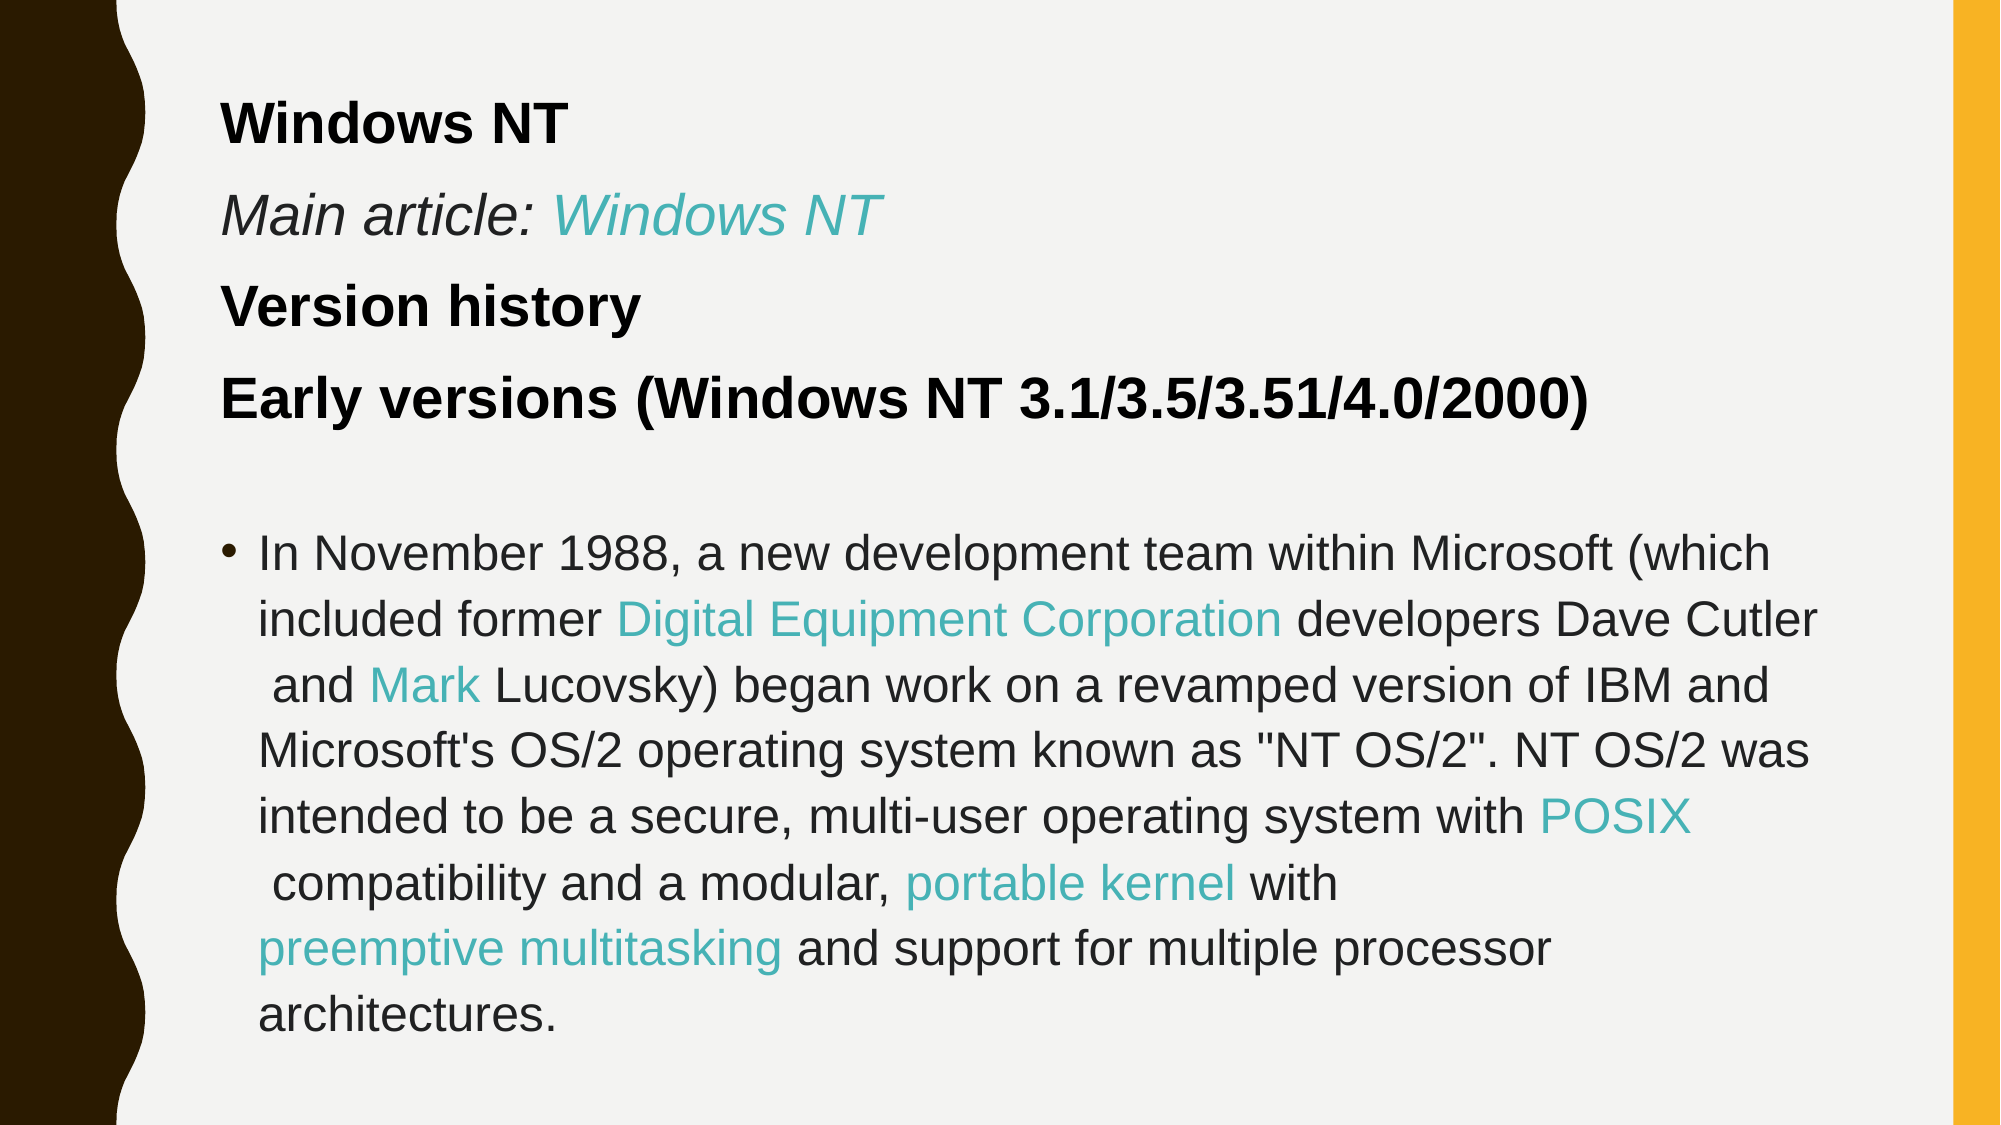

Windows NT
Main article: Windows NT
Version history
Early versions (Windows NT 3.1/3.5/3.51/4.0/2000)

In November 1988, a new development team within Microsoft (which included former Digital Equipment Corporation developers Dave Cutler and Mark Lucovsky) began work on a revamped version of IBM and Microsoft's OS/2 operating system known as "NT OS/2". NT OS/2 was intended to be a secure, multi-user operating system with POSIX compatibility and a modular, portable kernel with preemptive multitasking and support for multiple processor architectures.